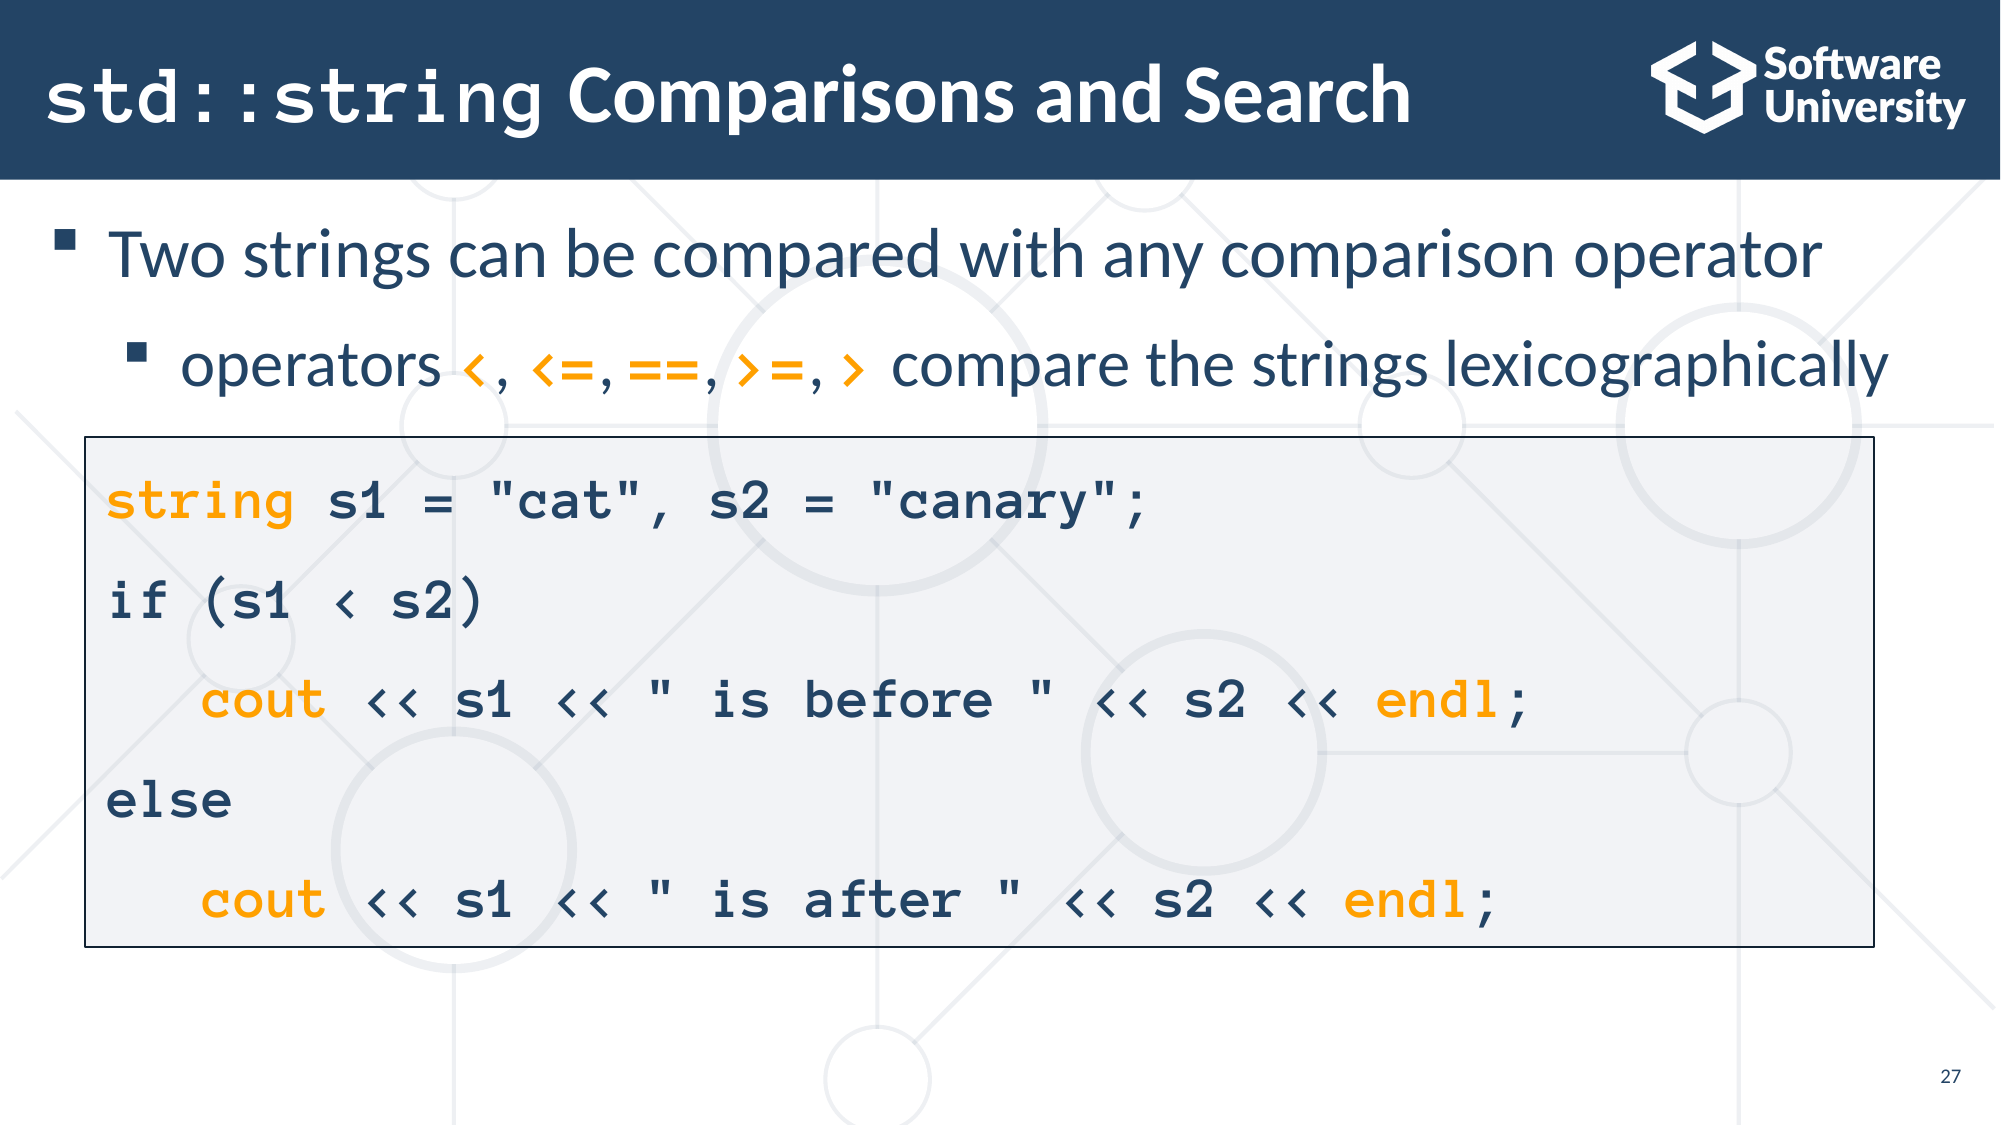

# std::string Comparisons and Search
Two strings can be compared with any comparison operator
operators <, <=, ==, >=, > compare the strings lexicographically

string s1 = "cat", s2 = "canary";
if (s1 < s2)
   cout << s1 << " is before " << s2 << endl;
else
   cout << s1 << " is after " << s2 << endl;
27